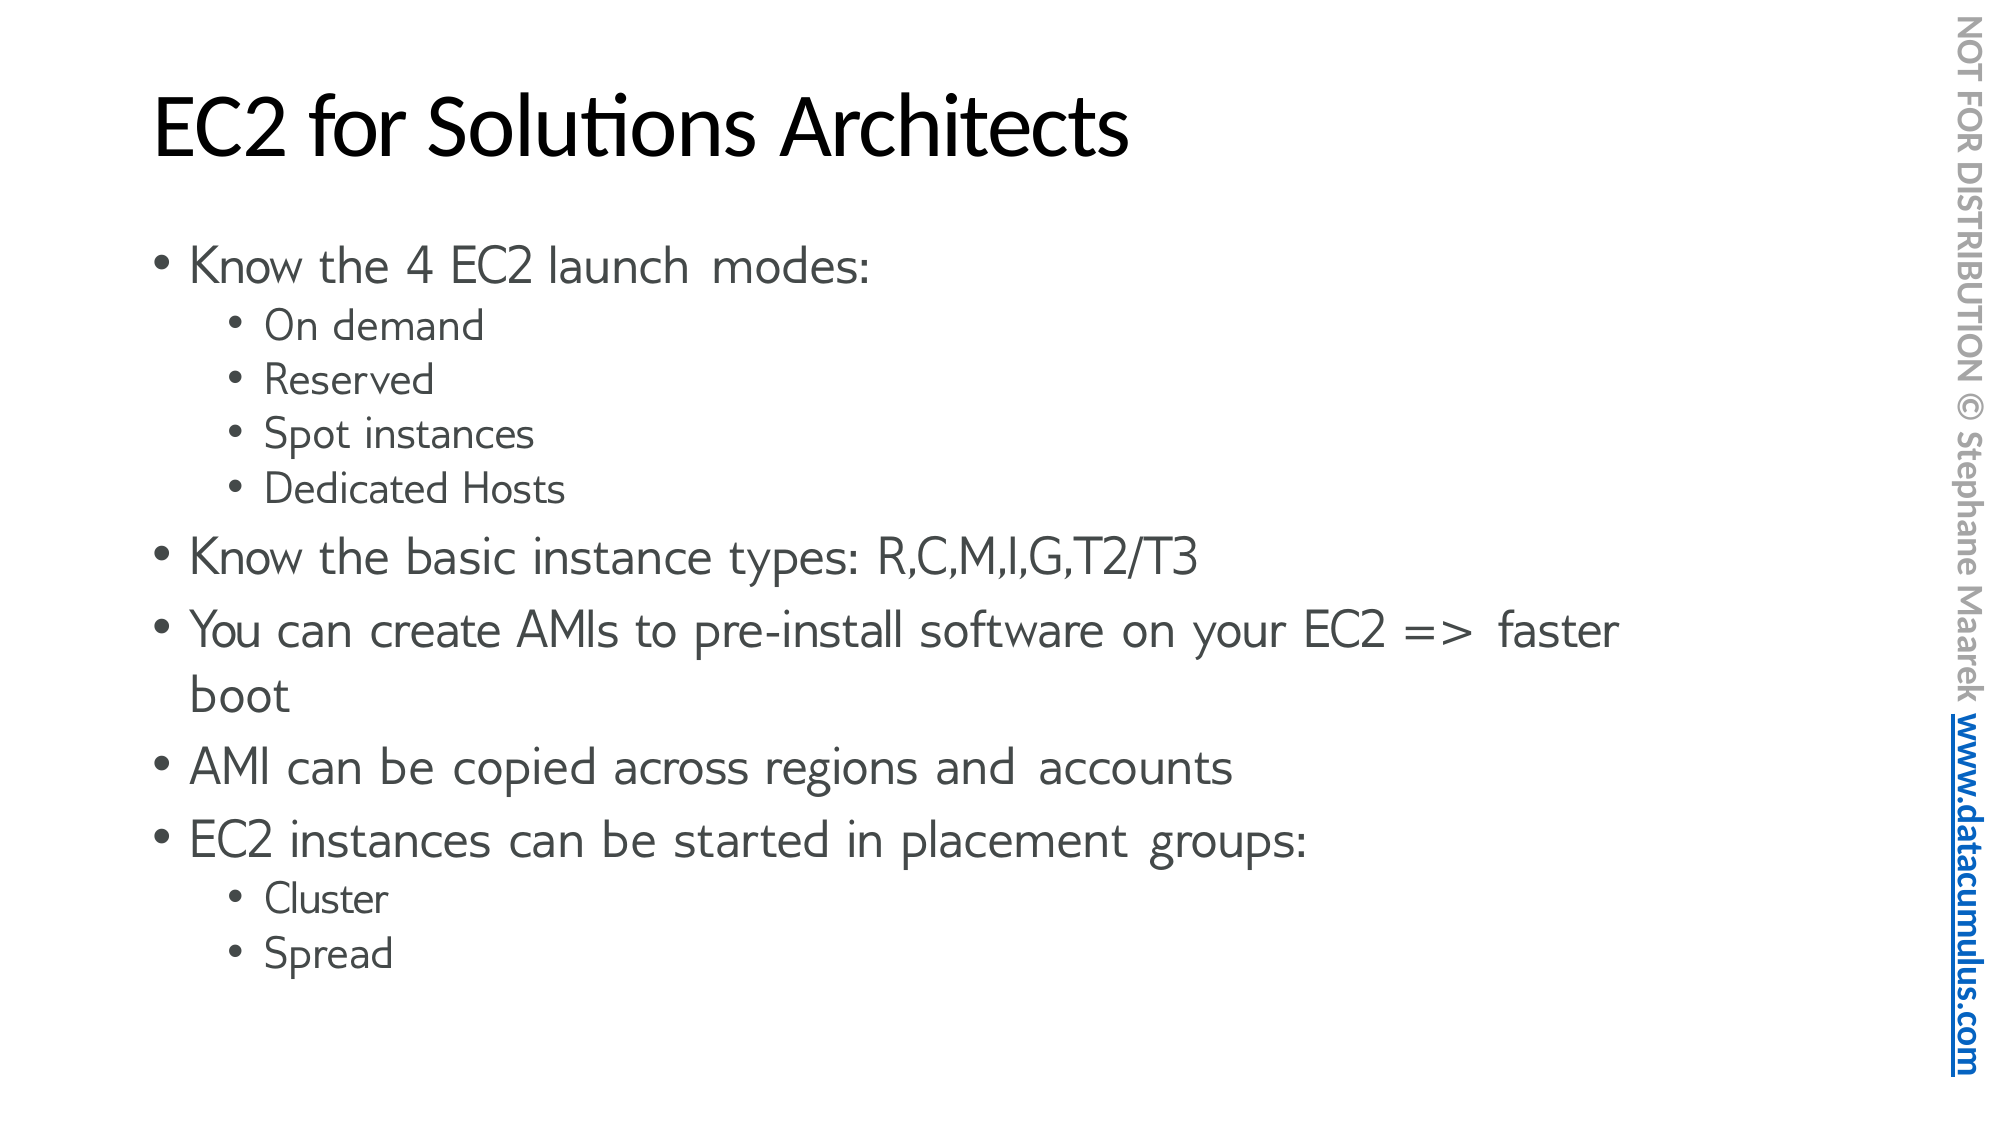

NOT FOR DISTRIBUTION © Stephane Maarek www.datacumulus.com
# EC2 for Solutions Architects
Know the 4 EC2 launch modes:
On demand
Reserved
Spot instances
Dedicated Hosts
Know the basic instance types: R,C,M,I,G,T2/T3
You can create AMIs to pre-install software on your EC2 => faster boot
AMI can be copied across regions and accounts
EC2 instances can be started in placement groups:
Cluster
Spread
© Stephane Maarek